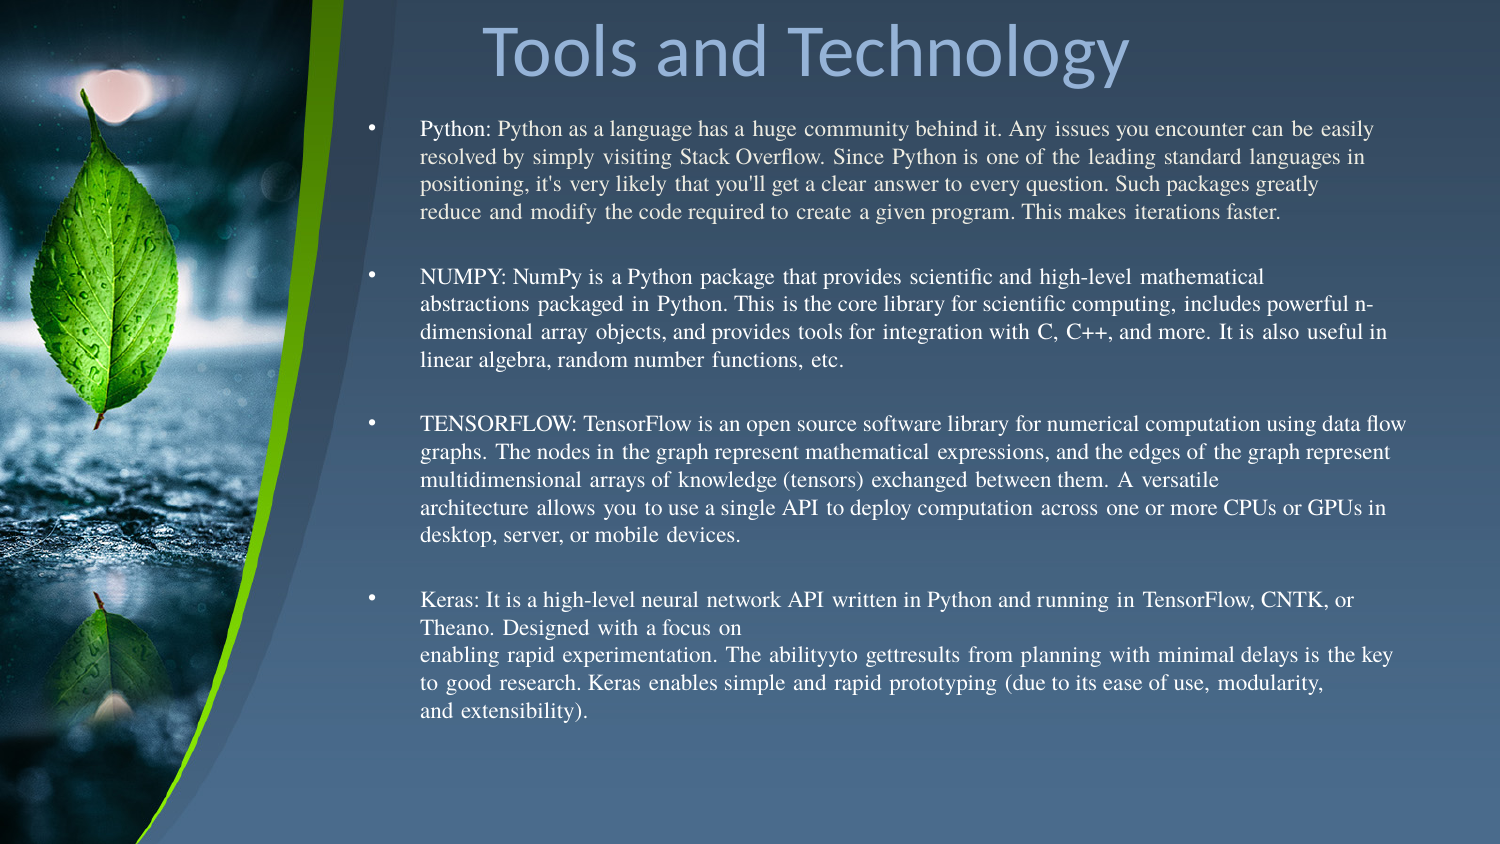

# Tools and Technology
Python: Python as a language has a huge community behind it. Any issues you encounter can be easily resolved by simply visiting Stack Overflow. Since Python is one of the leading standard languages ​​in positioning, it's very likely that you'll get a clear answer to every question. Such packages greatly reduce and modify the code required to create a given program. This makes iterations faster.

NUMPY: NumPy is a Python package that provides scientific and high-level mathematical abstractions packaged in Python. This is the core library for scientific computing, includes powerful n-dimensional array objects, and provides tools for integration with C, C++, and more. It is also useful in linear algebra, random number functions, etc.

TENSORFLOW: TensorFlow is an open source software library for numerical computation using data flow graphs. The nodes in the graph represent mathematical expressions, and the edges of the graph represent multidimensional arrays of knowledge (tensors) exchanged between them. A versatile architecture allows you to use a single API to deploy computation across one or more CPUs or GPUs in desktop, server, or mobile devices.

Keras: It is a high-level neural network API written in Python and running in TensorFlow, CNTK, or Theano. Designed with a focus on enabling rapid experimentation. The abilityyto gettresults from planning with minimal delays is the key to good research. Keras enables simple and rapid prototyping (due to its ease of use, modularity, and extensibility).